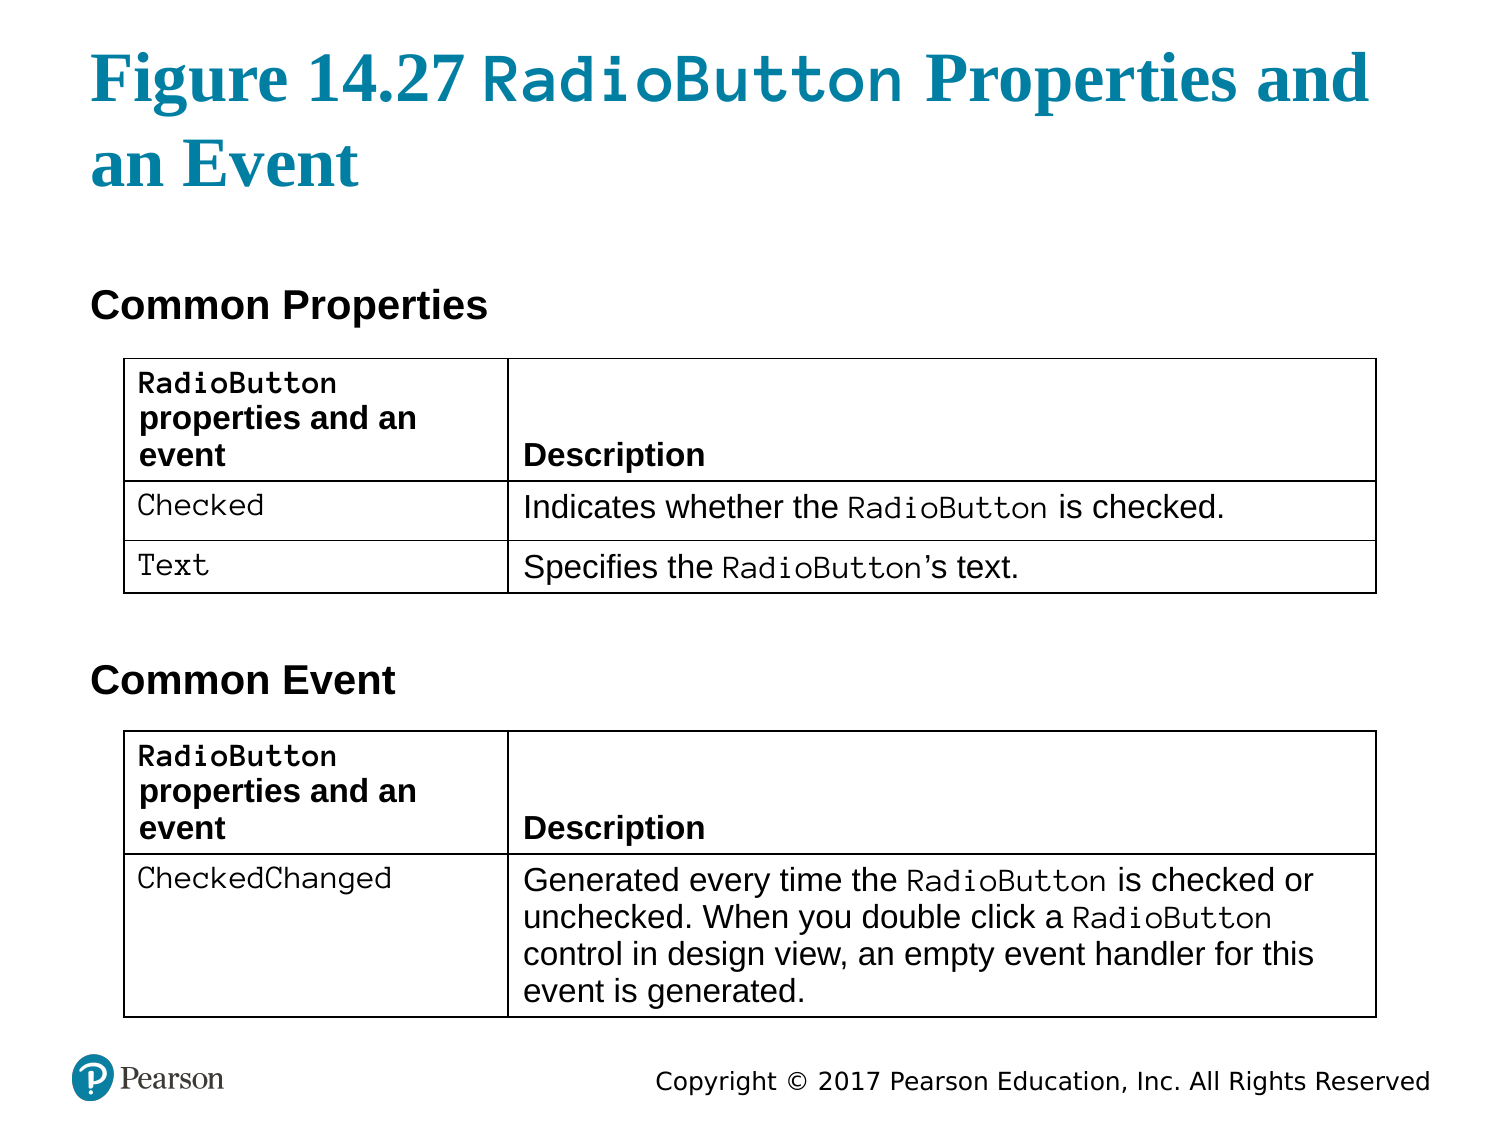

# Figure 14.27 RadioButton Properties and an Event
Common Properties
| RadioButton properties and an event | Description |
| --- | --- |
| Checked | Indicates whether the RadioButton is checked. |
| Text | Specifies the RadioButton’s text. |
Common Event
| RadioButton properties and an event | Description |
| --- | --- |
| CheckedChanged | Generated every time the RadioButton is checked or unchecked. When you double click a RadioButton control in design view, an empty event handler for this event is generated. |